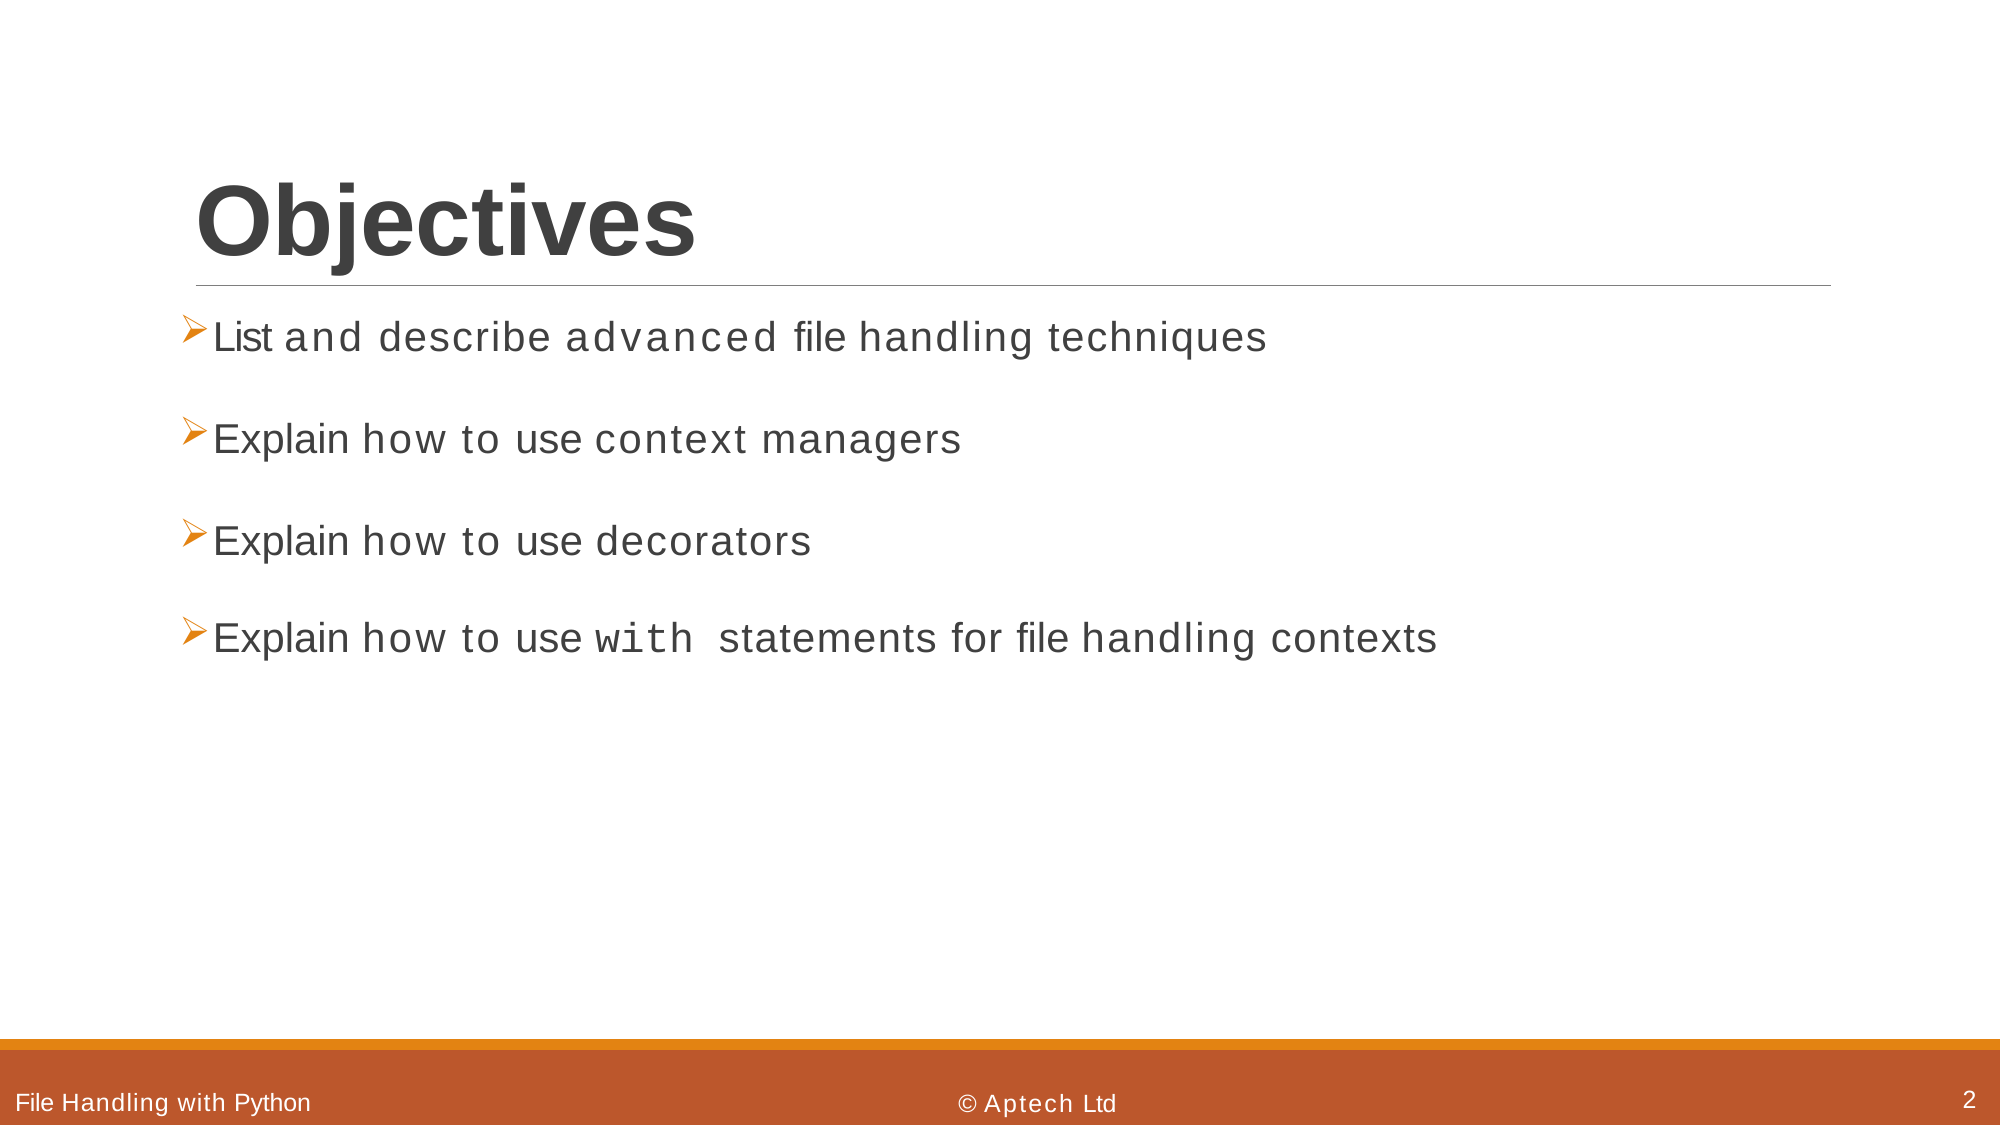

# Objectives
List and describe advanced file handling techniques

Explain how to use context managers

Explain how to use decorators
Explain how to use with statements for file handling contexts
2
File Handling with Python
© Aptech Ltd